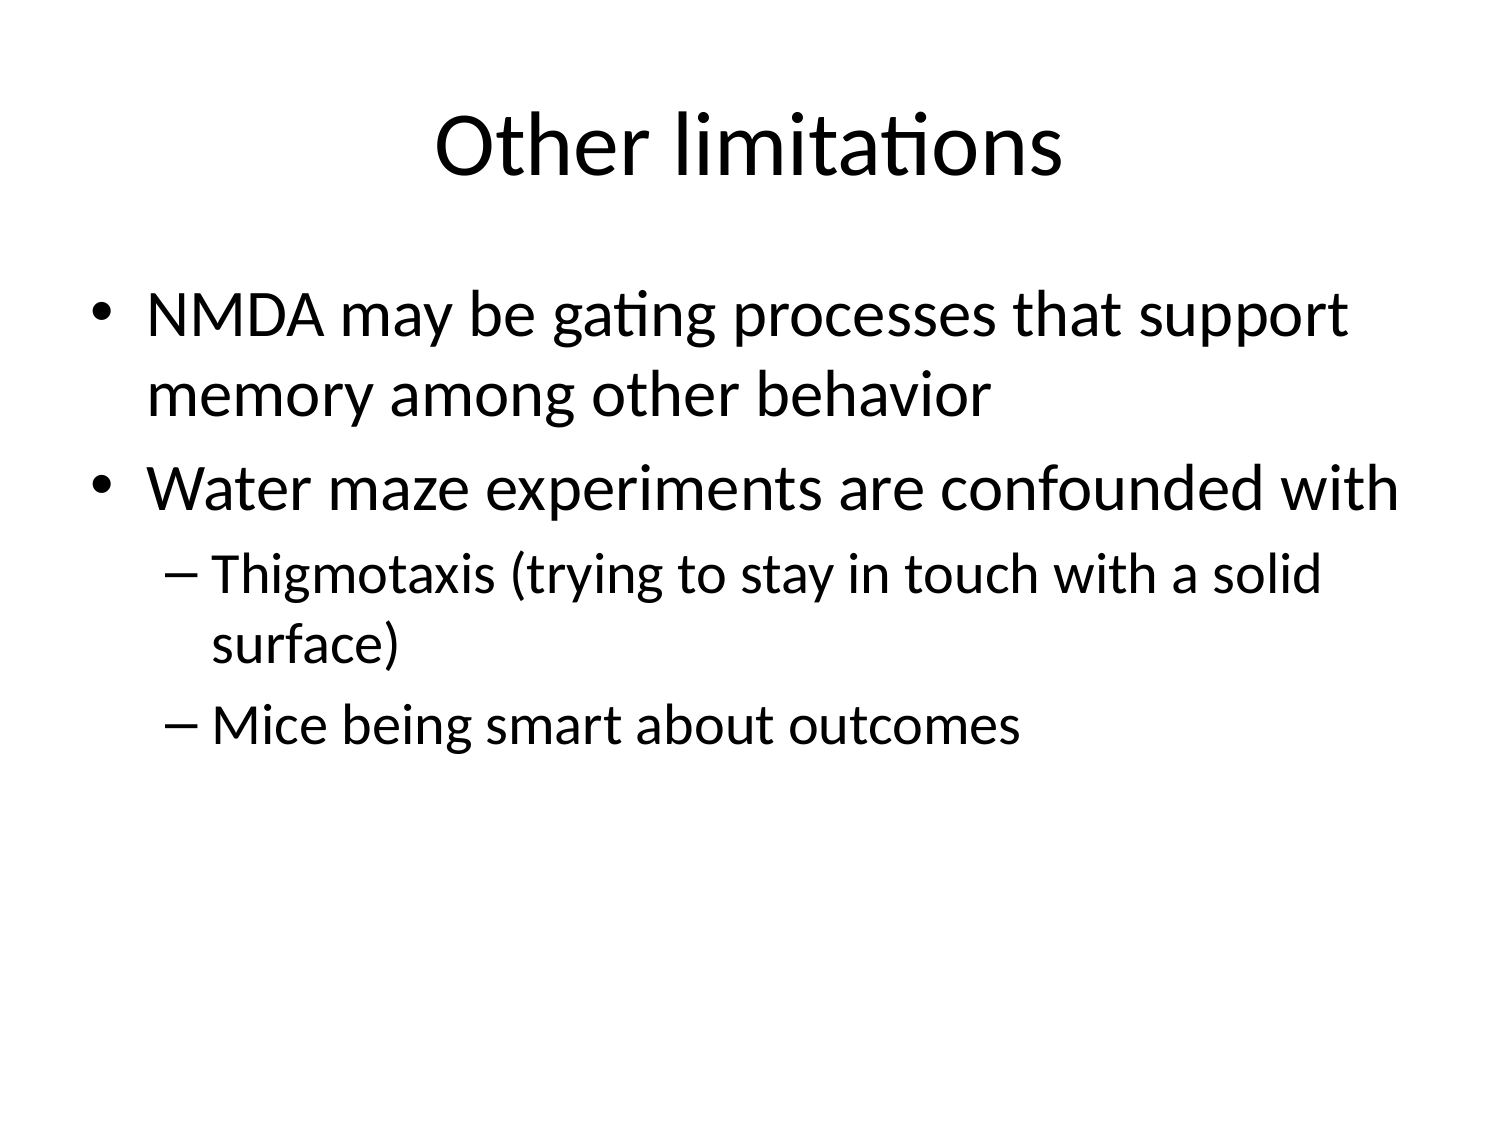

# Other limitations
NMDA may be gating processes that support memory among other behavior
Water maze experiments are confounded with
Thigmotaxis (trying to stay in touch with a solid surface)
Mice being smart about outcomes